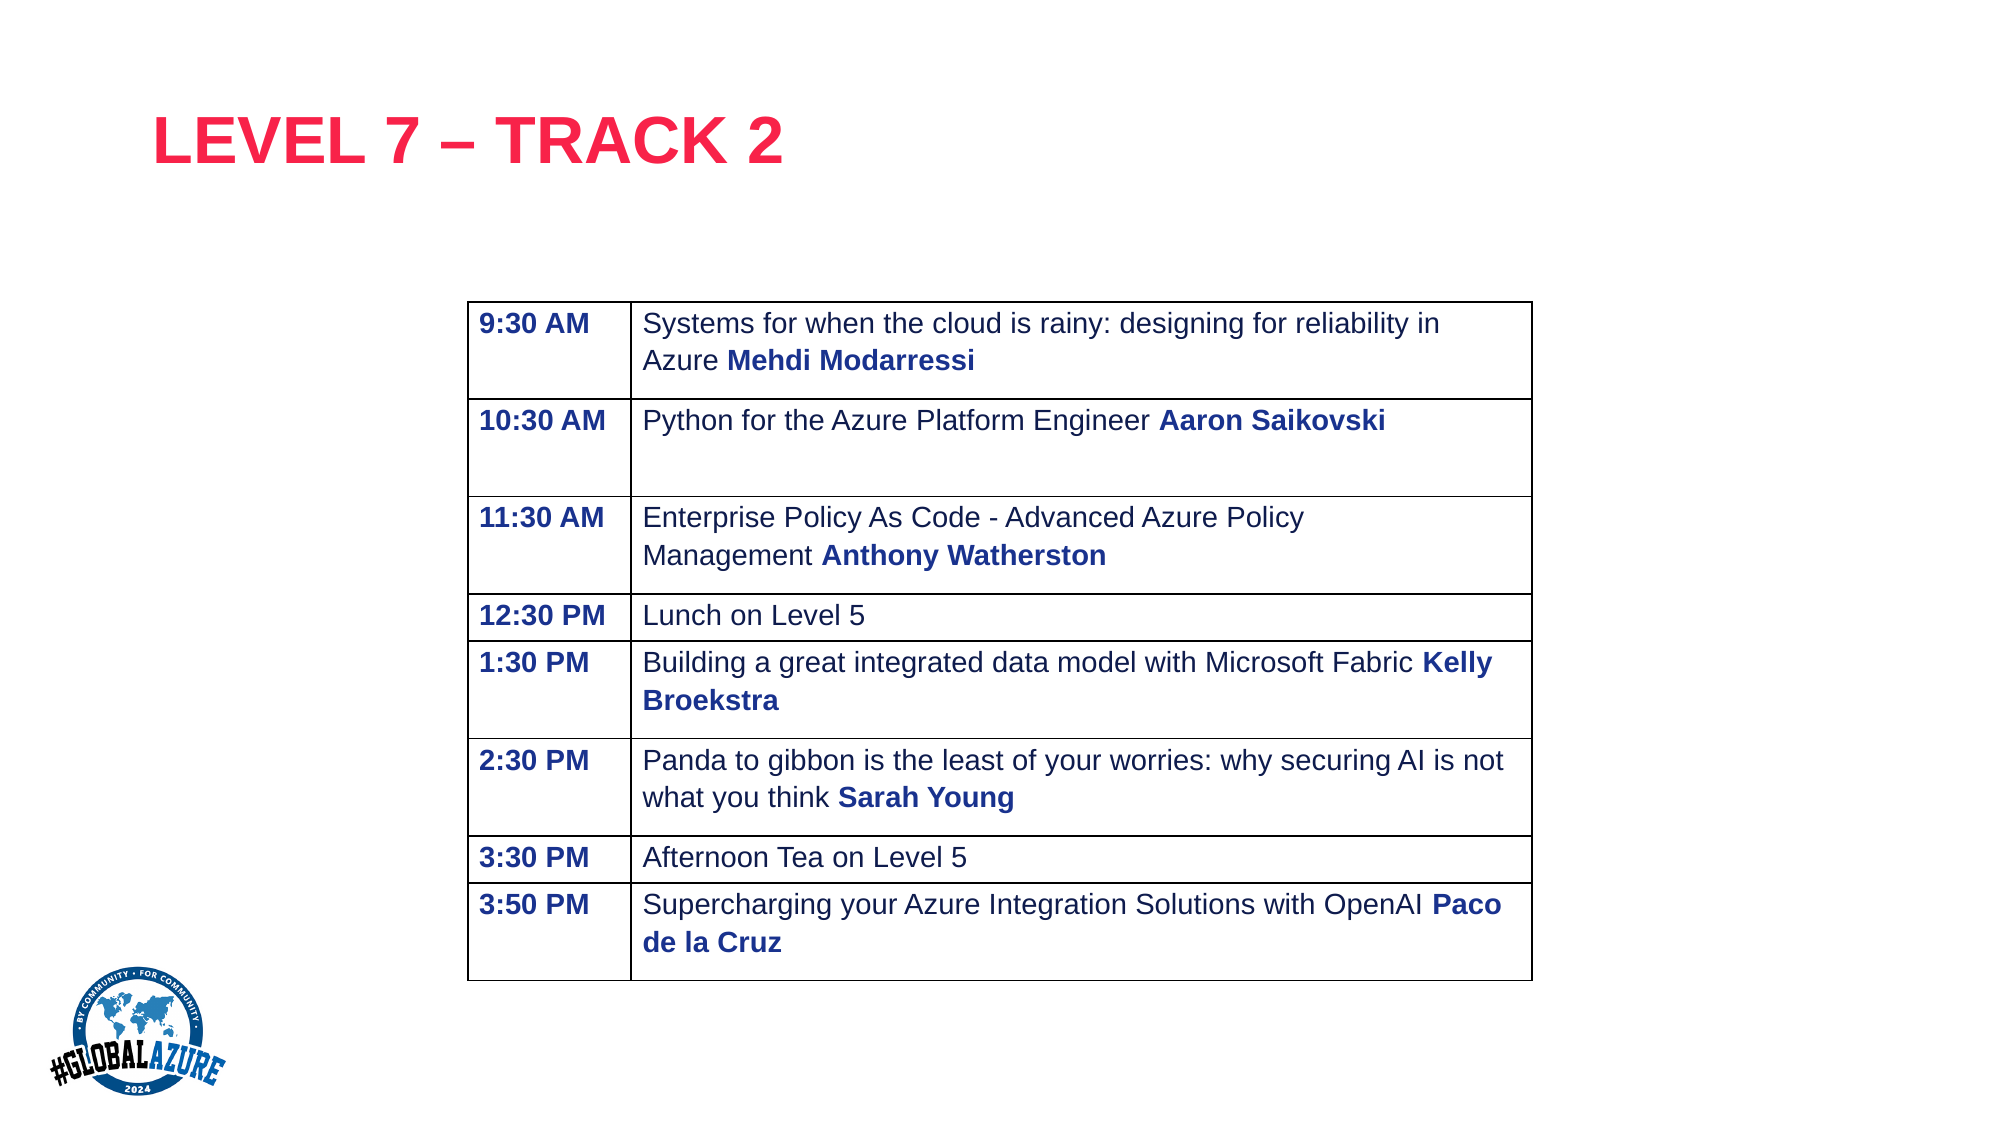

# Level 7 – Track 2
| 9:30 AM | Systems for when the cloud is rainy: designing for reliability in Azure Mehdi Modarressi |
| --- | --- |
| 10:30 AM | Python for the Azure Platform Engineer Aaron Saikovski |
| 11:30 AM | Enterprise Policy As Code - Advanced Azure Policy Management Anthony Watherston |
| 12:30 PM | Lunch on Level 5 |
| 1:30 PM | Building a great integrated data model with Microsoft Fabric Kelly Broekstra |
| 2:30 PM | Panda to gibbon is the least of your worries: why securing AI is not what you think Sarah Young |
| 3:30 PM | Afternoon Tea on Level 5 |
| 3:50 PM | Supercharging your Azure Integration Solutions with OpenAI Paco de la Cruz |